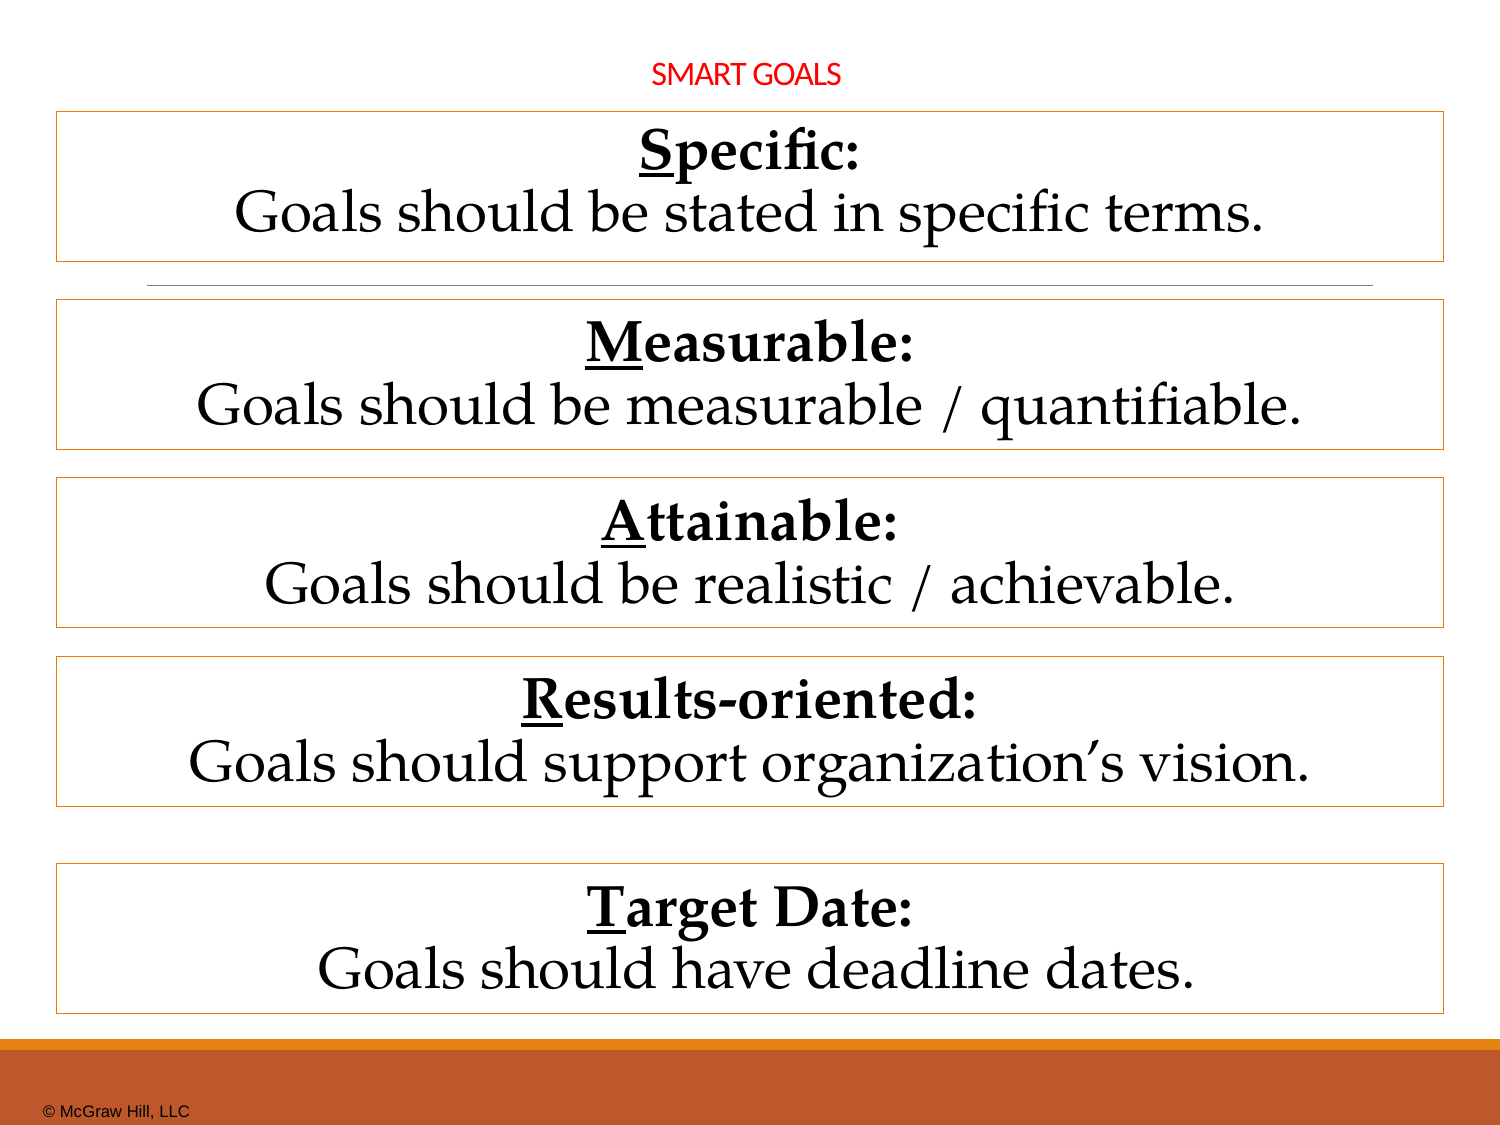

# SMART GOALS
Specific:
Goals should be stated in specific terms.
Measurable:
Goals should be measurable / quantifiable.
Attainable:
Goals should be realistic / achievable.
Results-oriented:
Goals should support organization’s vision.
Target Date:
Goals should have deadline dates.